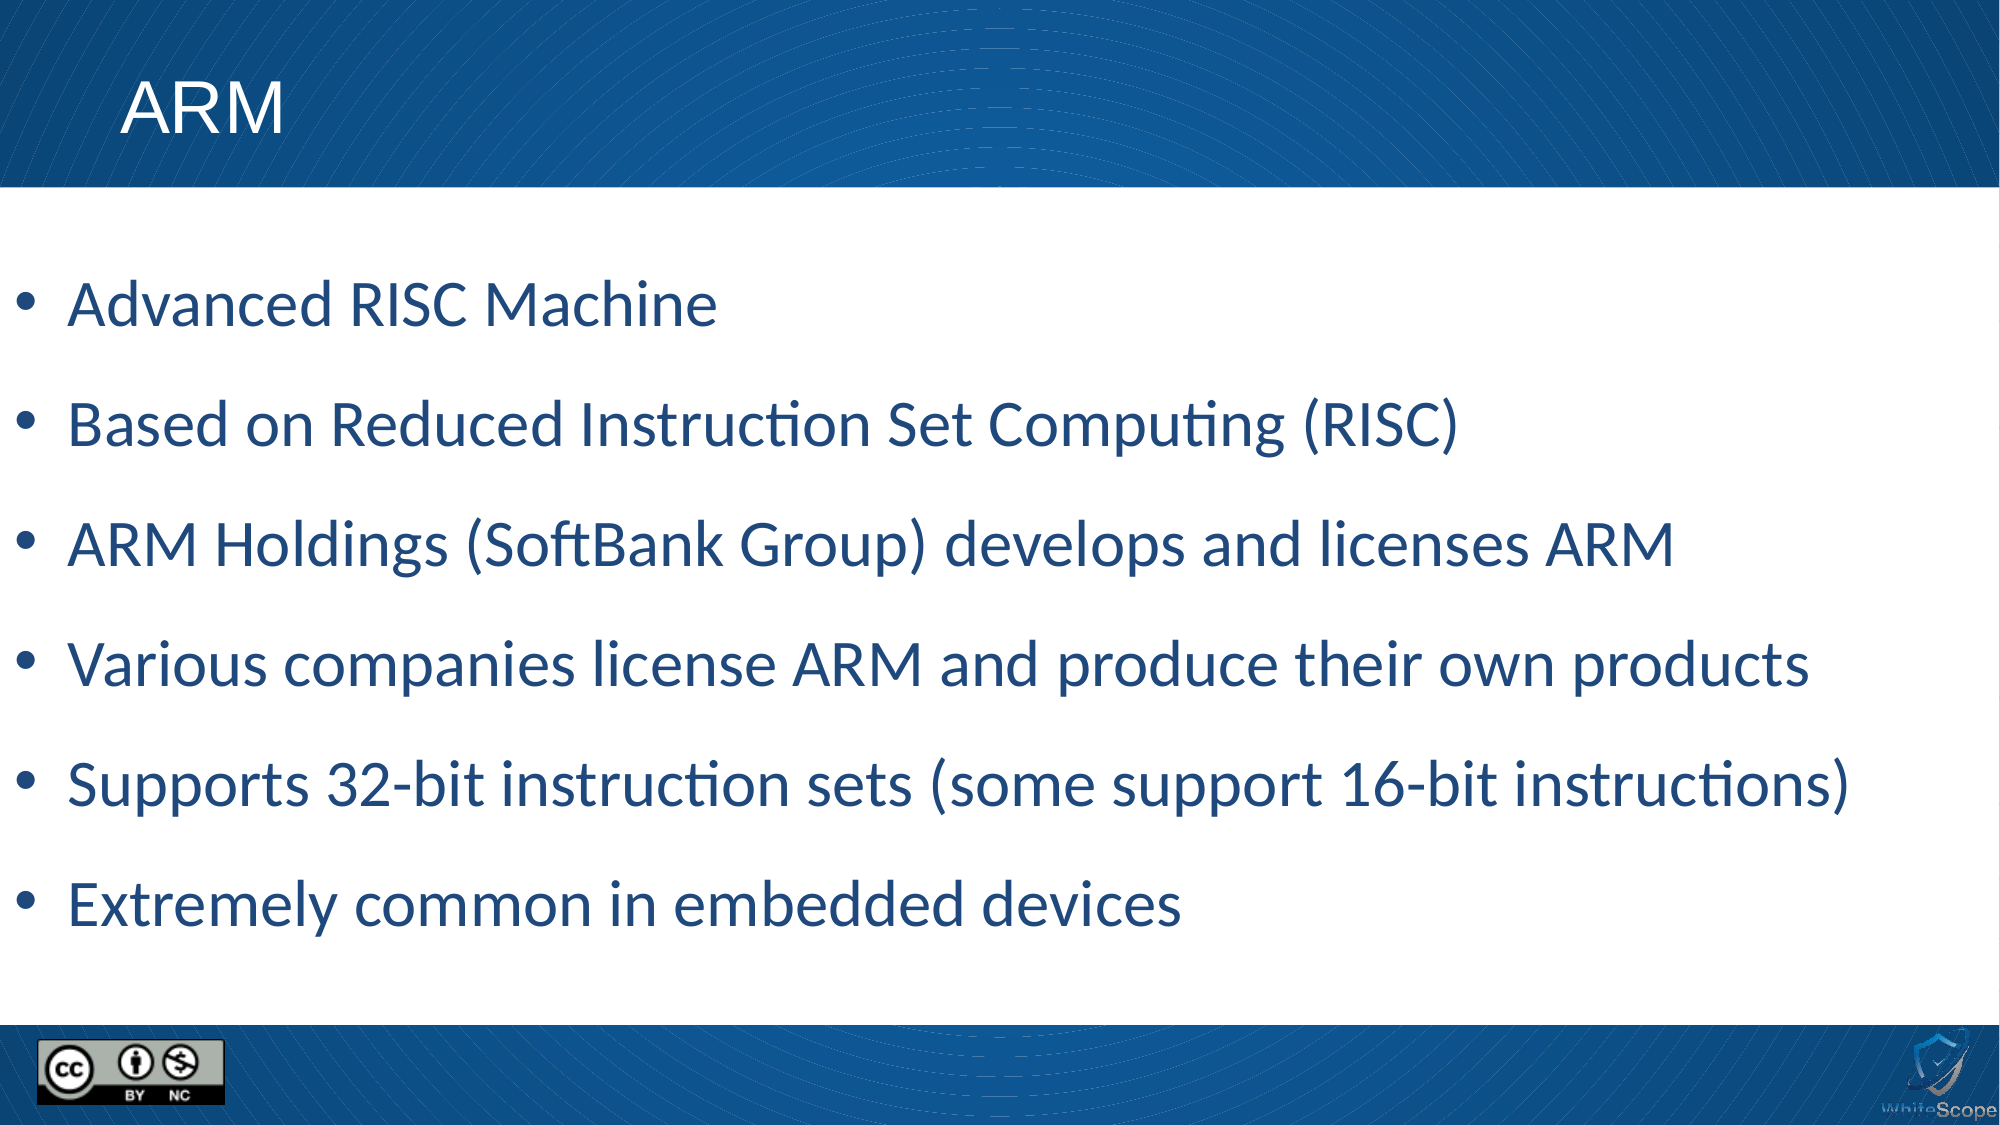

# ARM
  Advanced RISC Machine
  Based on Reduced Instruction Set Computing (RISC)
  ARM Holdings (SoftBank Group) develops and licenses ARM
  Various companies license ARM and produce their own products
  Supports 32-bit instruction sets (some support 16-bit instructions)
  Extremely common in embedded devices